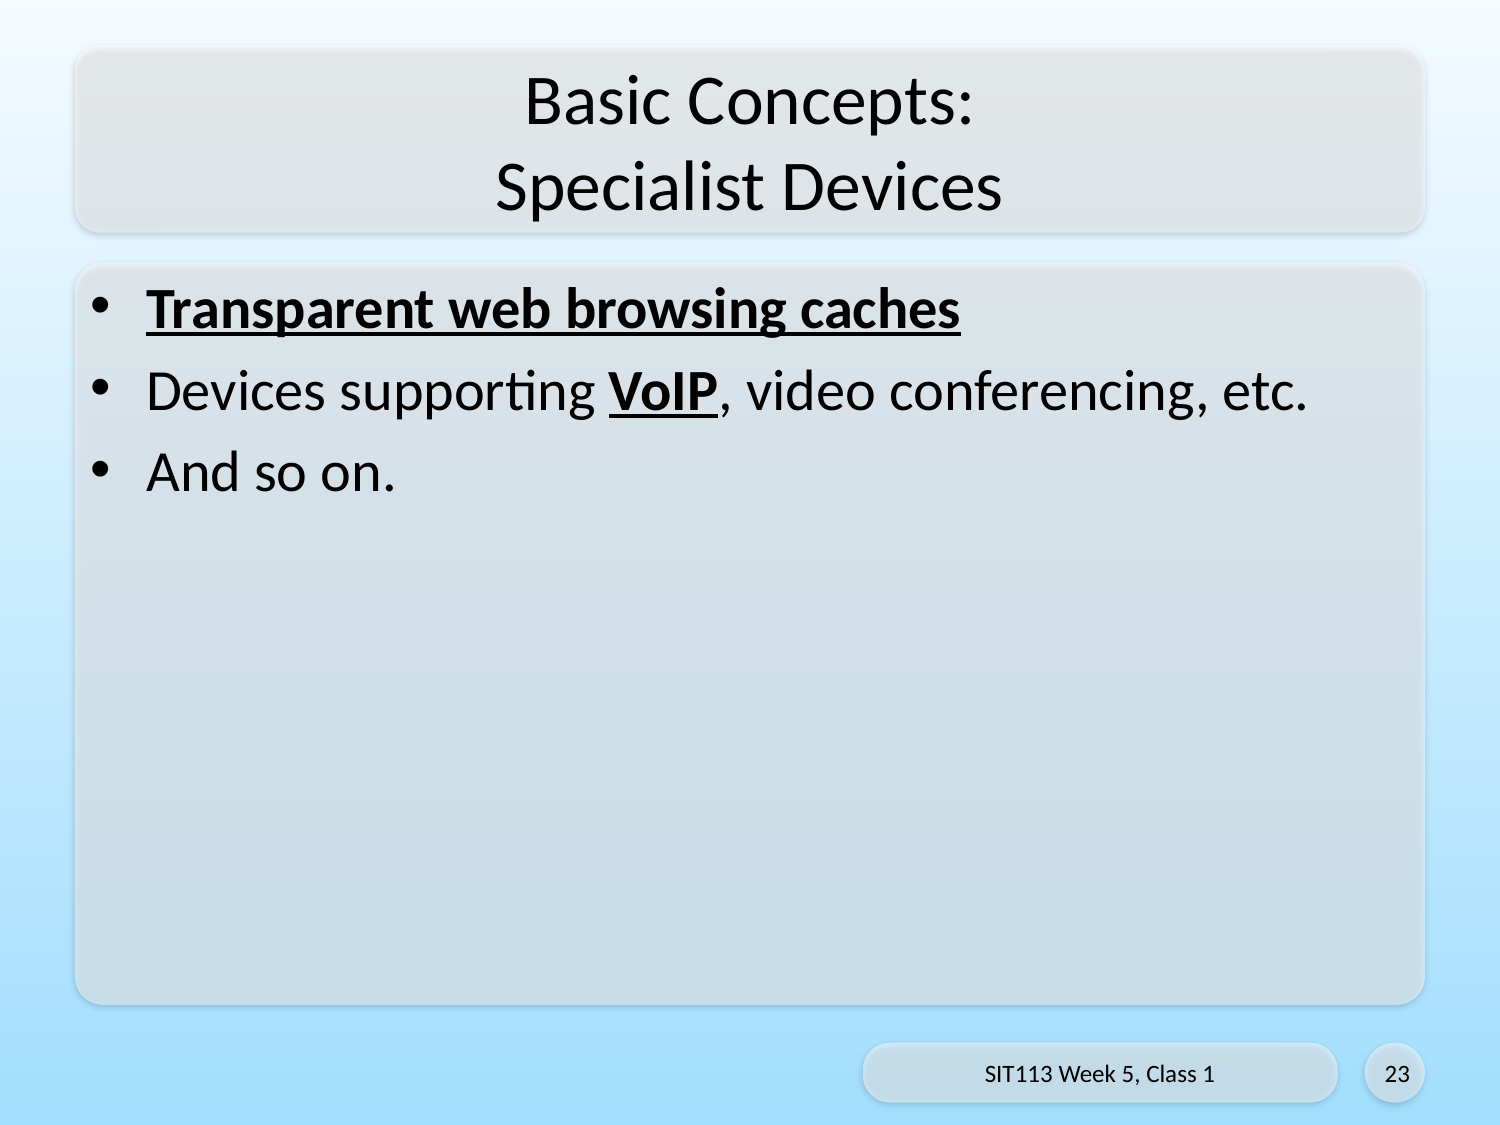

# Basic Concepts: Specialist Devices
Transparent web browsing caches
Devices supporting VoIP, video conferencing, etc.
And so on.
SIT113 Week 5, Class 1
23